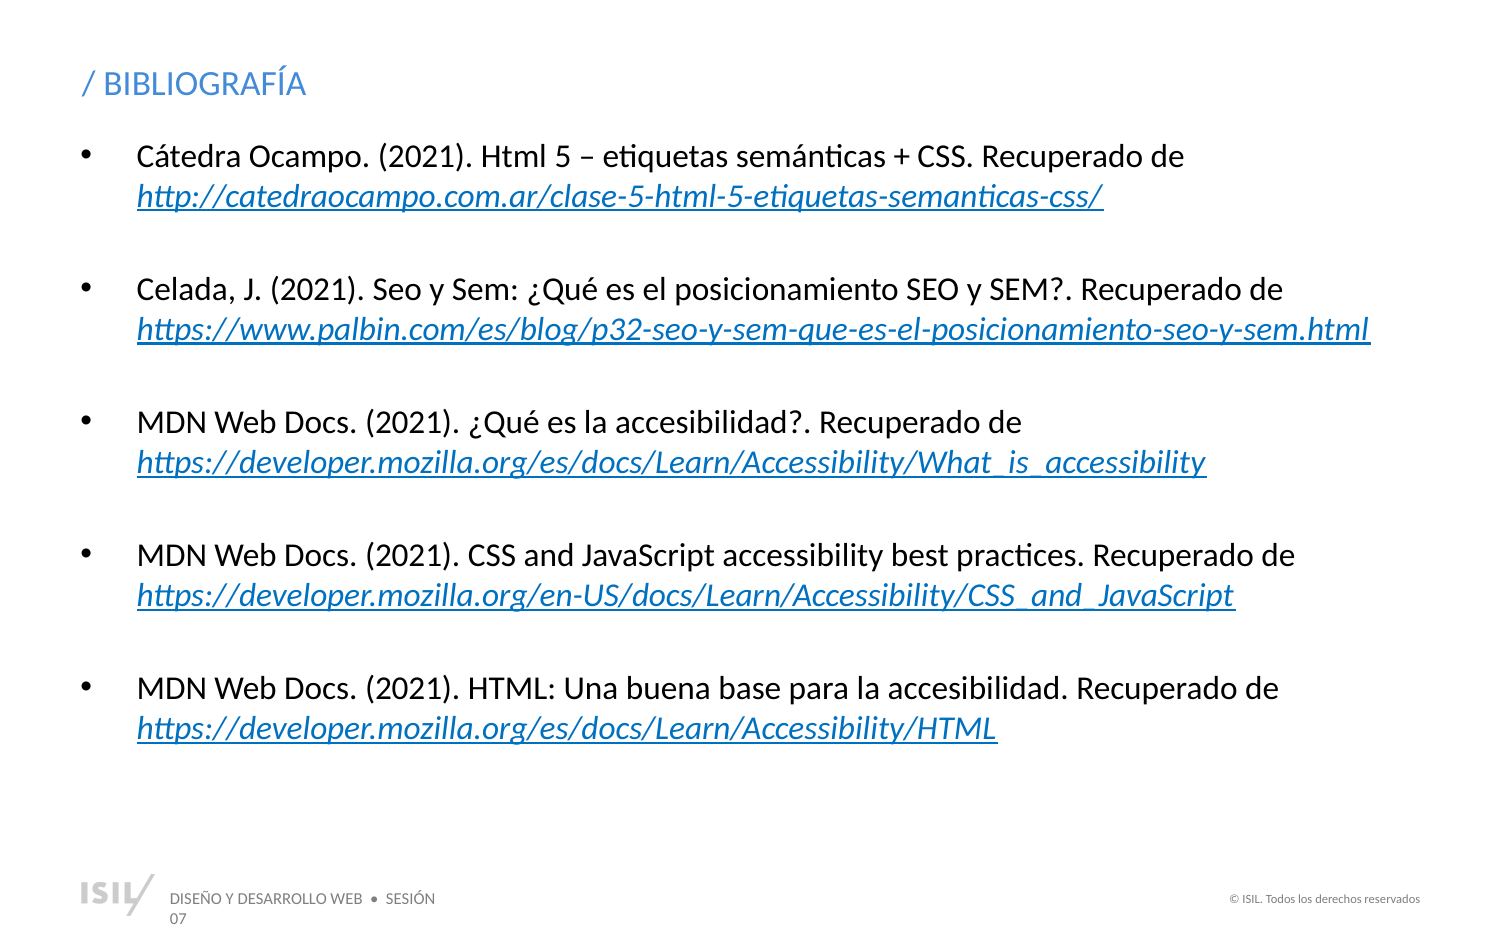

/ BIBLIOGRAFÍA
Cátedra Ocampo. (2021). Html 5 – etiquetas semánticas + CSS. Recuperado de http://catedraocampo.com.ar/clase-5-html-5-etiquetas-semanticas-css/

Celada, J. (2021). Seo y Sem: ¿Qué es el posicionamiento SEO y SEM?. Recuperado de https://www.palbin.com/es/blog/p32-seo-y-sem-que-es-el-posicionamiento-seo-y-sem.html

MDN Web Docs. (2021). ¿Qué es la accesibilidad?. Recuperado de https://developer.mozilla.org/es/docs/Learn/Accessibility/What_is_accessibility

MDN Web Docs. (2021). CSS and JavaScript accessibility best practices. Recuperado de https://developer.mozilla.org/en-US/docs/Learn/Accessibility/CSS_and_JavaScript

MDN Web Docs. (2021). HTML: Una buena base para la accesibilidad. Recuperado de https://developer.mozilla.org/es/docs/Learn/Accessibility/HTML